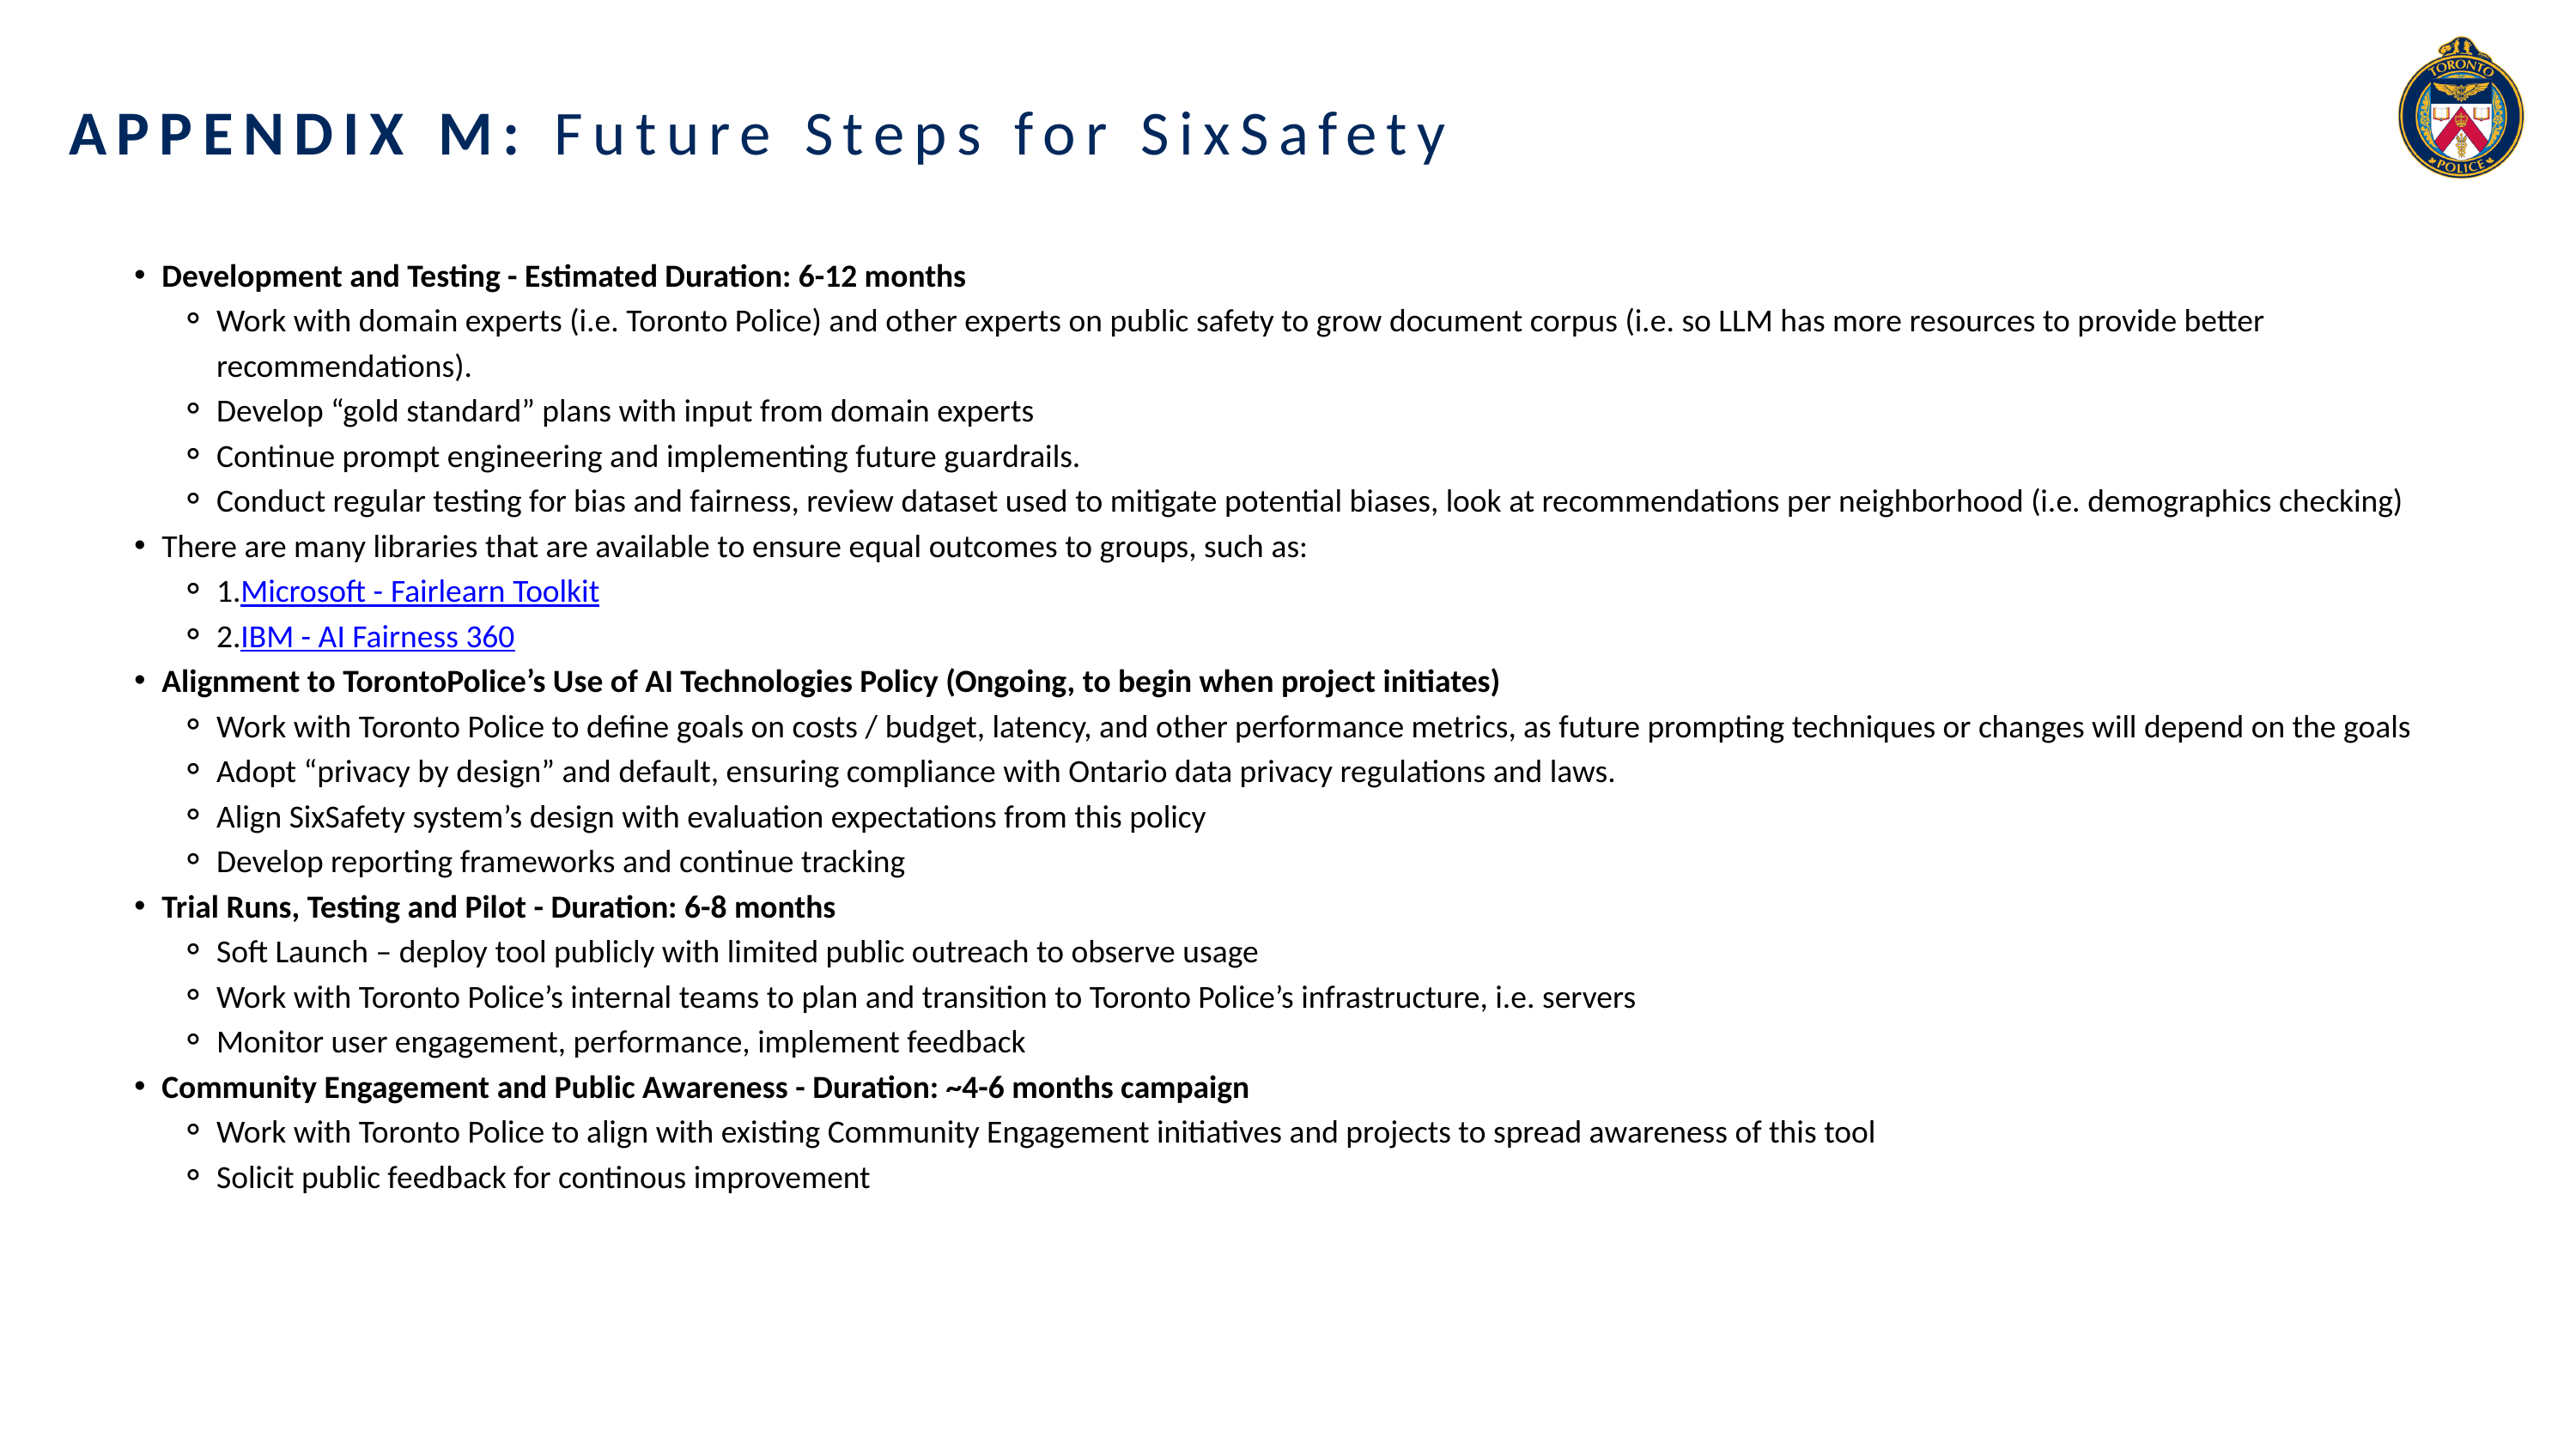

APPENDIX M: Future Steps for SixSafety
Development and Testing - Estimated Duration: 6-12 months
Work with domain experts (i.e. Toronto Police) and other experts on public safety to grow document corpus (i.e. so LLM has more resources to provide better recommendations).
Develop “gold standard” plans with input from domain experts
Continue prompt engineering and implementing future guardrails.
Conduct regular testing for bias and fairness, review dataset used to mitigate potential biases, look at recommendations per neighborhood (i.e. demographics checking)
There are many libraries that are available to ensure equal outcomes to groups, such as:
1.Microsoft - Fairlearn Toolkit
2.IBM - AI Fairness 360
Alignment to TorontoPolice’s Use of AI Technologies Policy (Ongoing, to begin when project initiates)
Work with Toronto Police to define goals on costs / budget, latency, and other performance metrics, as future prompting techniques or changes will depend on the goals
Adopt “privacy by design” and default, ensuring compliance with Ontario data privacy regulations and laws.
Align SixSafety system’s design with evaluation expectations from this policy
Develop reporting frameworks and continue tracking
Trial Runs, Testing and Pilot - Duration: 6-8 months
Soft Launch – deploy tool publicly with limited public outreach to observe usage
Work with Toronto Police’s internal teams to plan and transition to Toronto Police’s infrastructure, i.e. servers
Monitor user engagement, performance, implement feedback
Community Engagement and Public Awareness - Duration: ~4-6 months campaign
Work with Toronto Police to align with existing Community Engagement initiatives and projects to spread awareness of this tool
Solicit public feedback for continous improvement